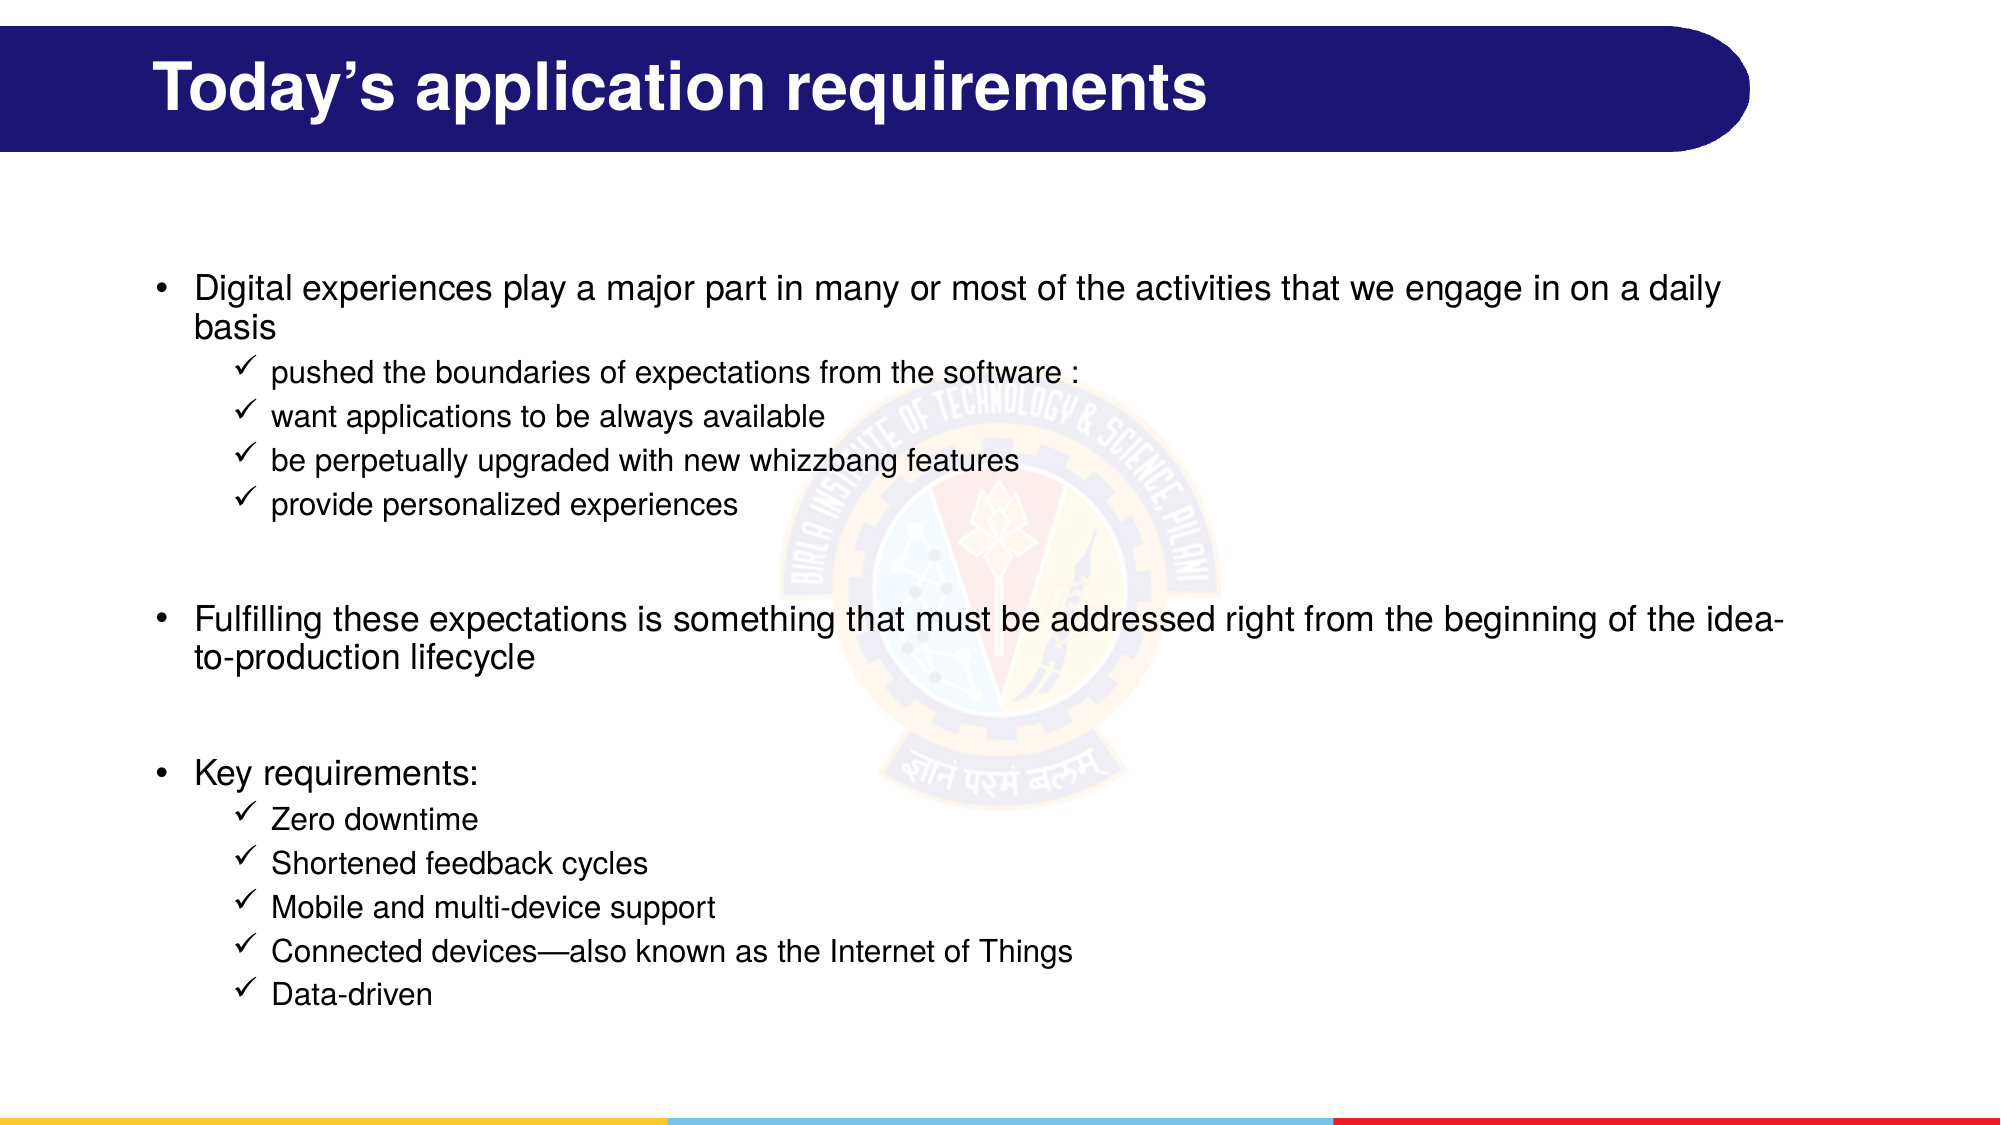

# Today’s application requirements

Digital experiences play a major part in many or most of the activities that we engage in on a daily basis
pushed the boundaries of expectations from the software :
want applications to be always available
be perpetually upgraded with new whizzbang features
provide personalized experiences

Fulfilling these expectations is something that must be addressed right from the beginning of the idea-to-production lifecycle

Key requirements:
Zero downtime
Shortened feedback cycles
Mobile and multi-device support
Connected devices—also known as the Internet of Things
Data-driven